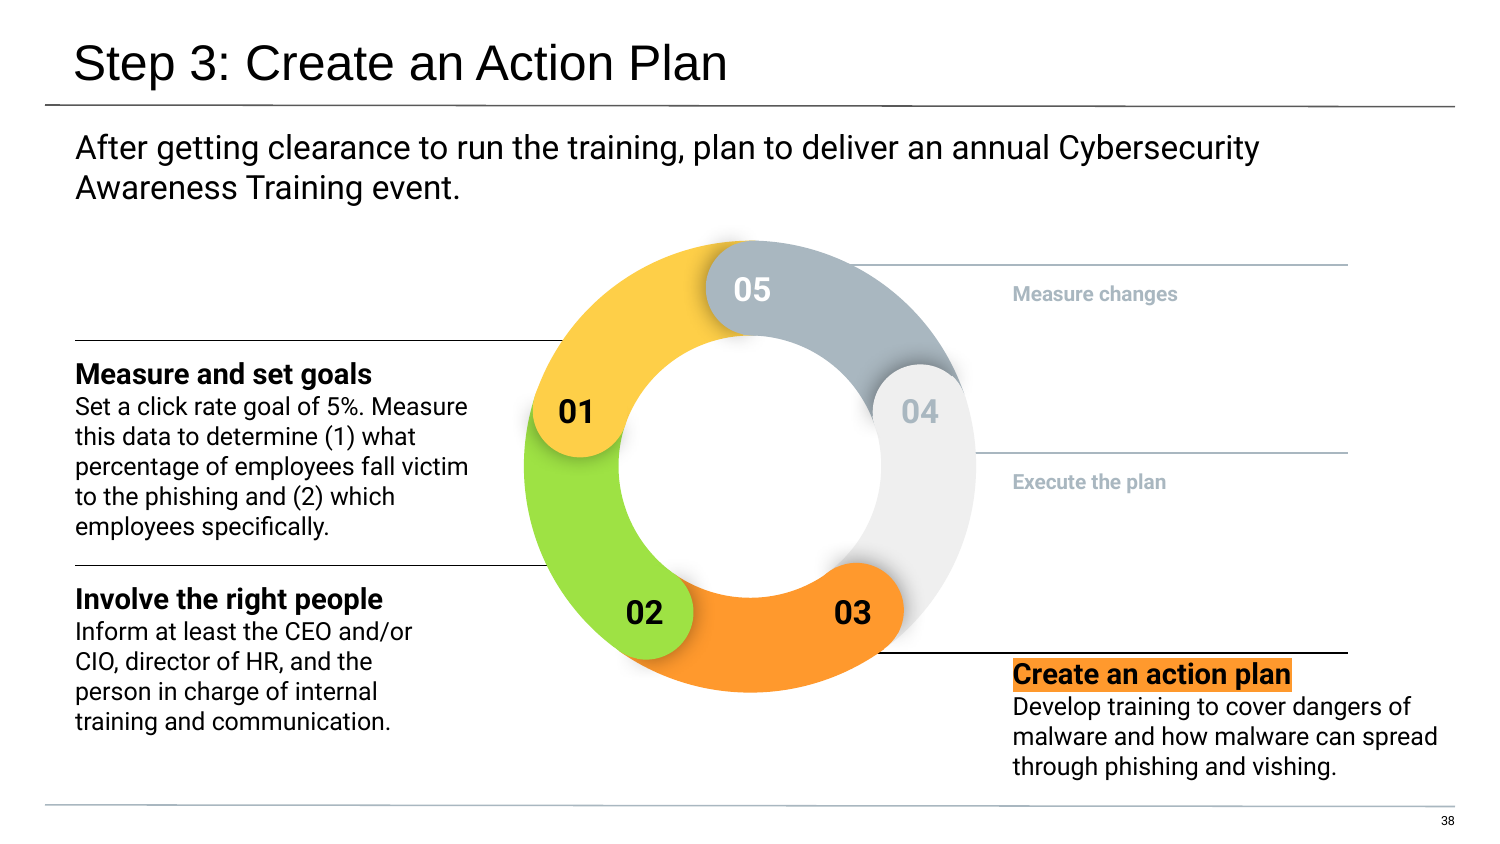

# Step 3: Create an Action Plan
After getting clearance to run the training, plan to deliver an annual Cybersecurity Awareness Training event.

05
Measure changes

Measure and set goals
Set a click rate goal of 5%. Measure this data to determine (1) what percentage of employees fall victim to the phishing and (2) which employees specifically.

01
04
Execute the plan

Involve the right people
Inform at least the CEO and/or CIO, director of HR, and the person in charge of internal training and communication.

02
03
Create an action plan
Develop training to cover dangers of malware and how malware can spread through phishing and vishing.
38